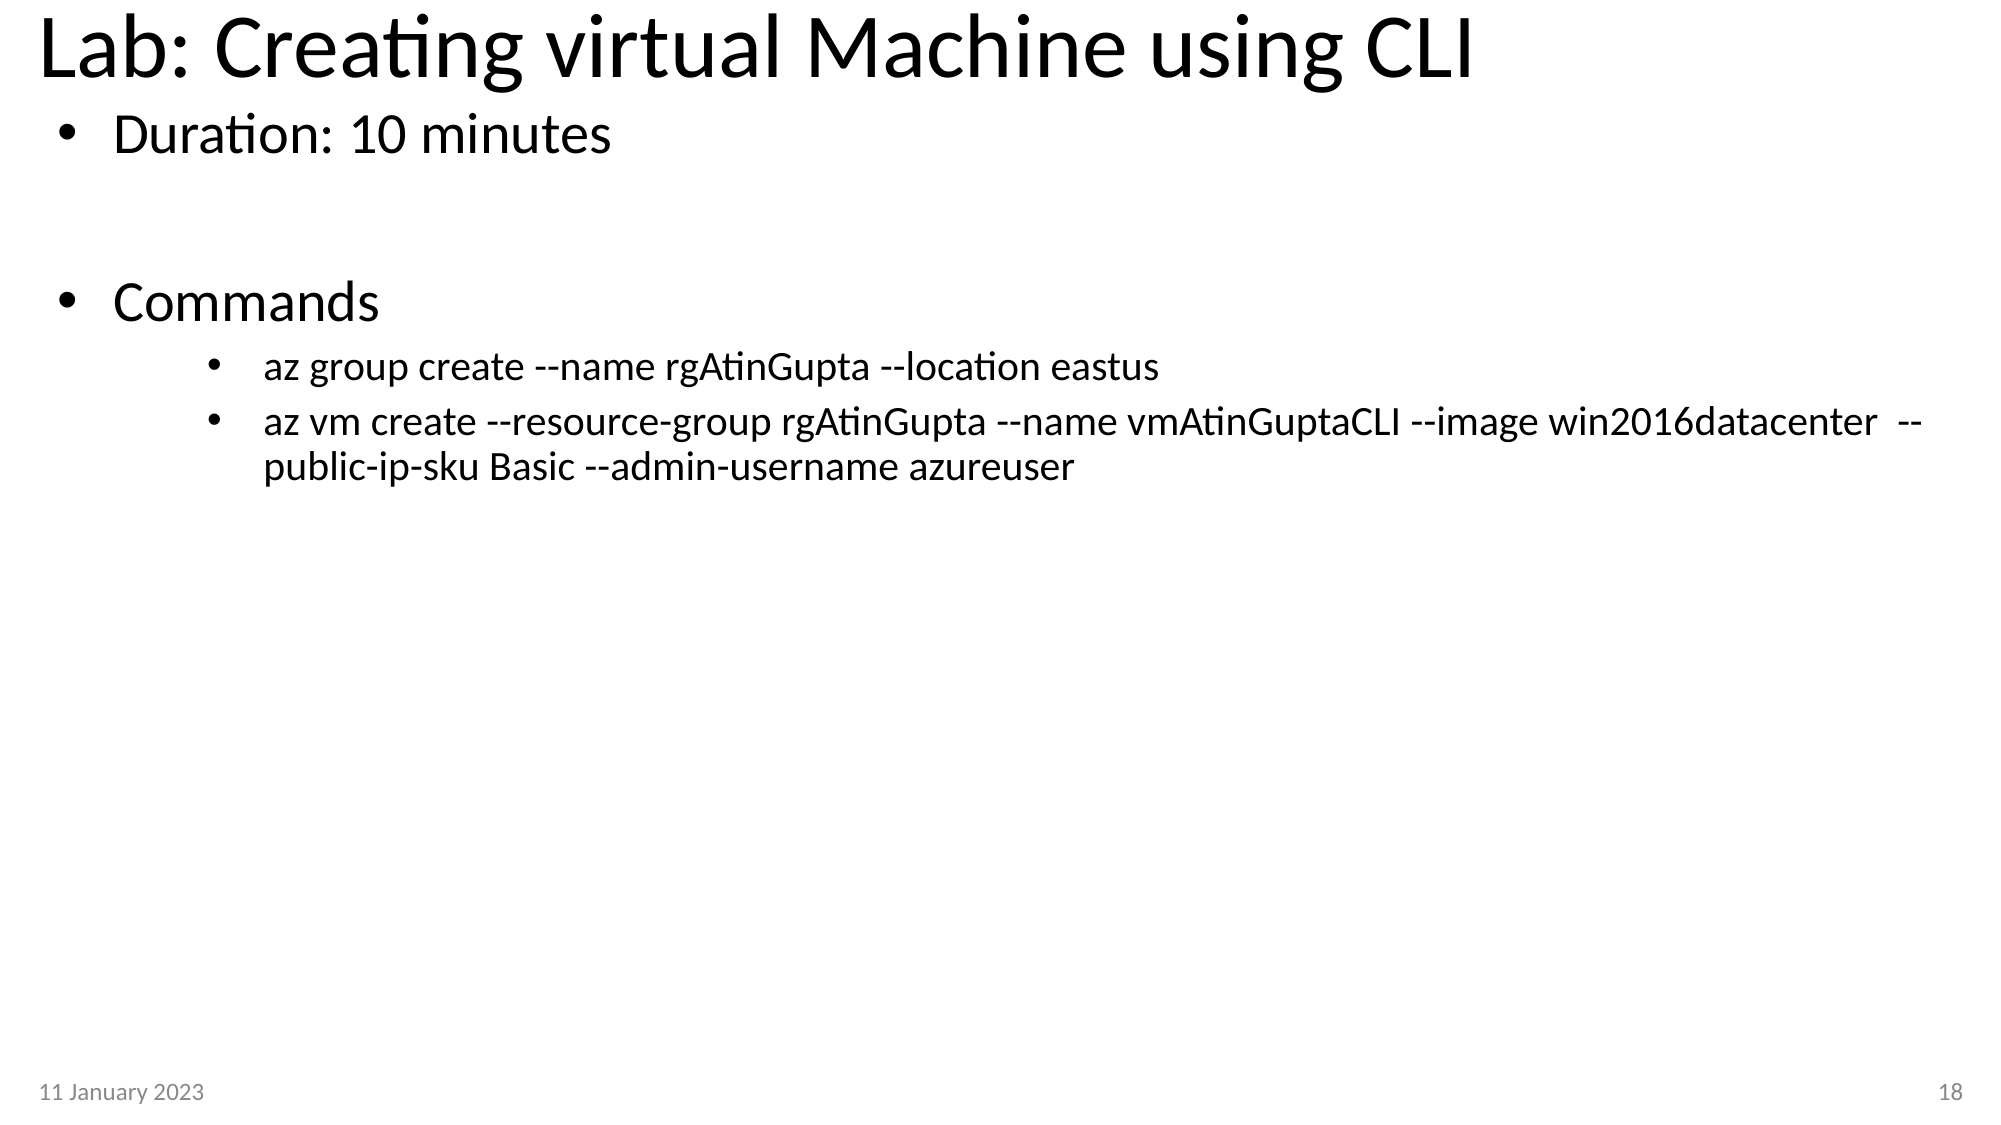

# Lab: Creating virtual Machine using CLI
Duration: 10 minutes

Commands
az group create --name rgAtinGupta --location eastus
az vm create --resource-group rgAtinGupta --name vmAtinGuptaCLI --image win2016datacenter  --public-ip-sku Basic --admin-username azureuser
11 January 2023
18